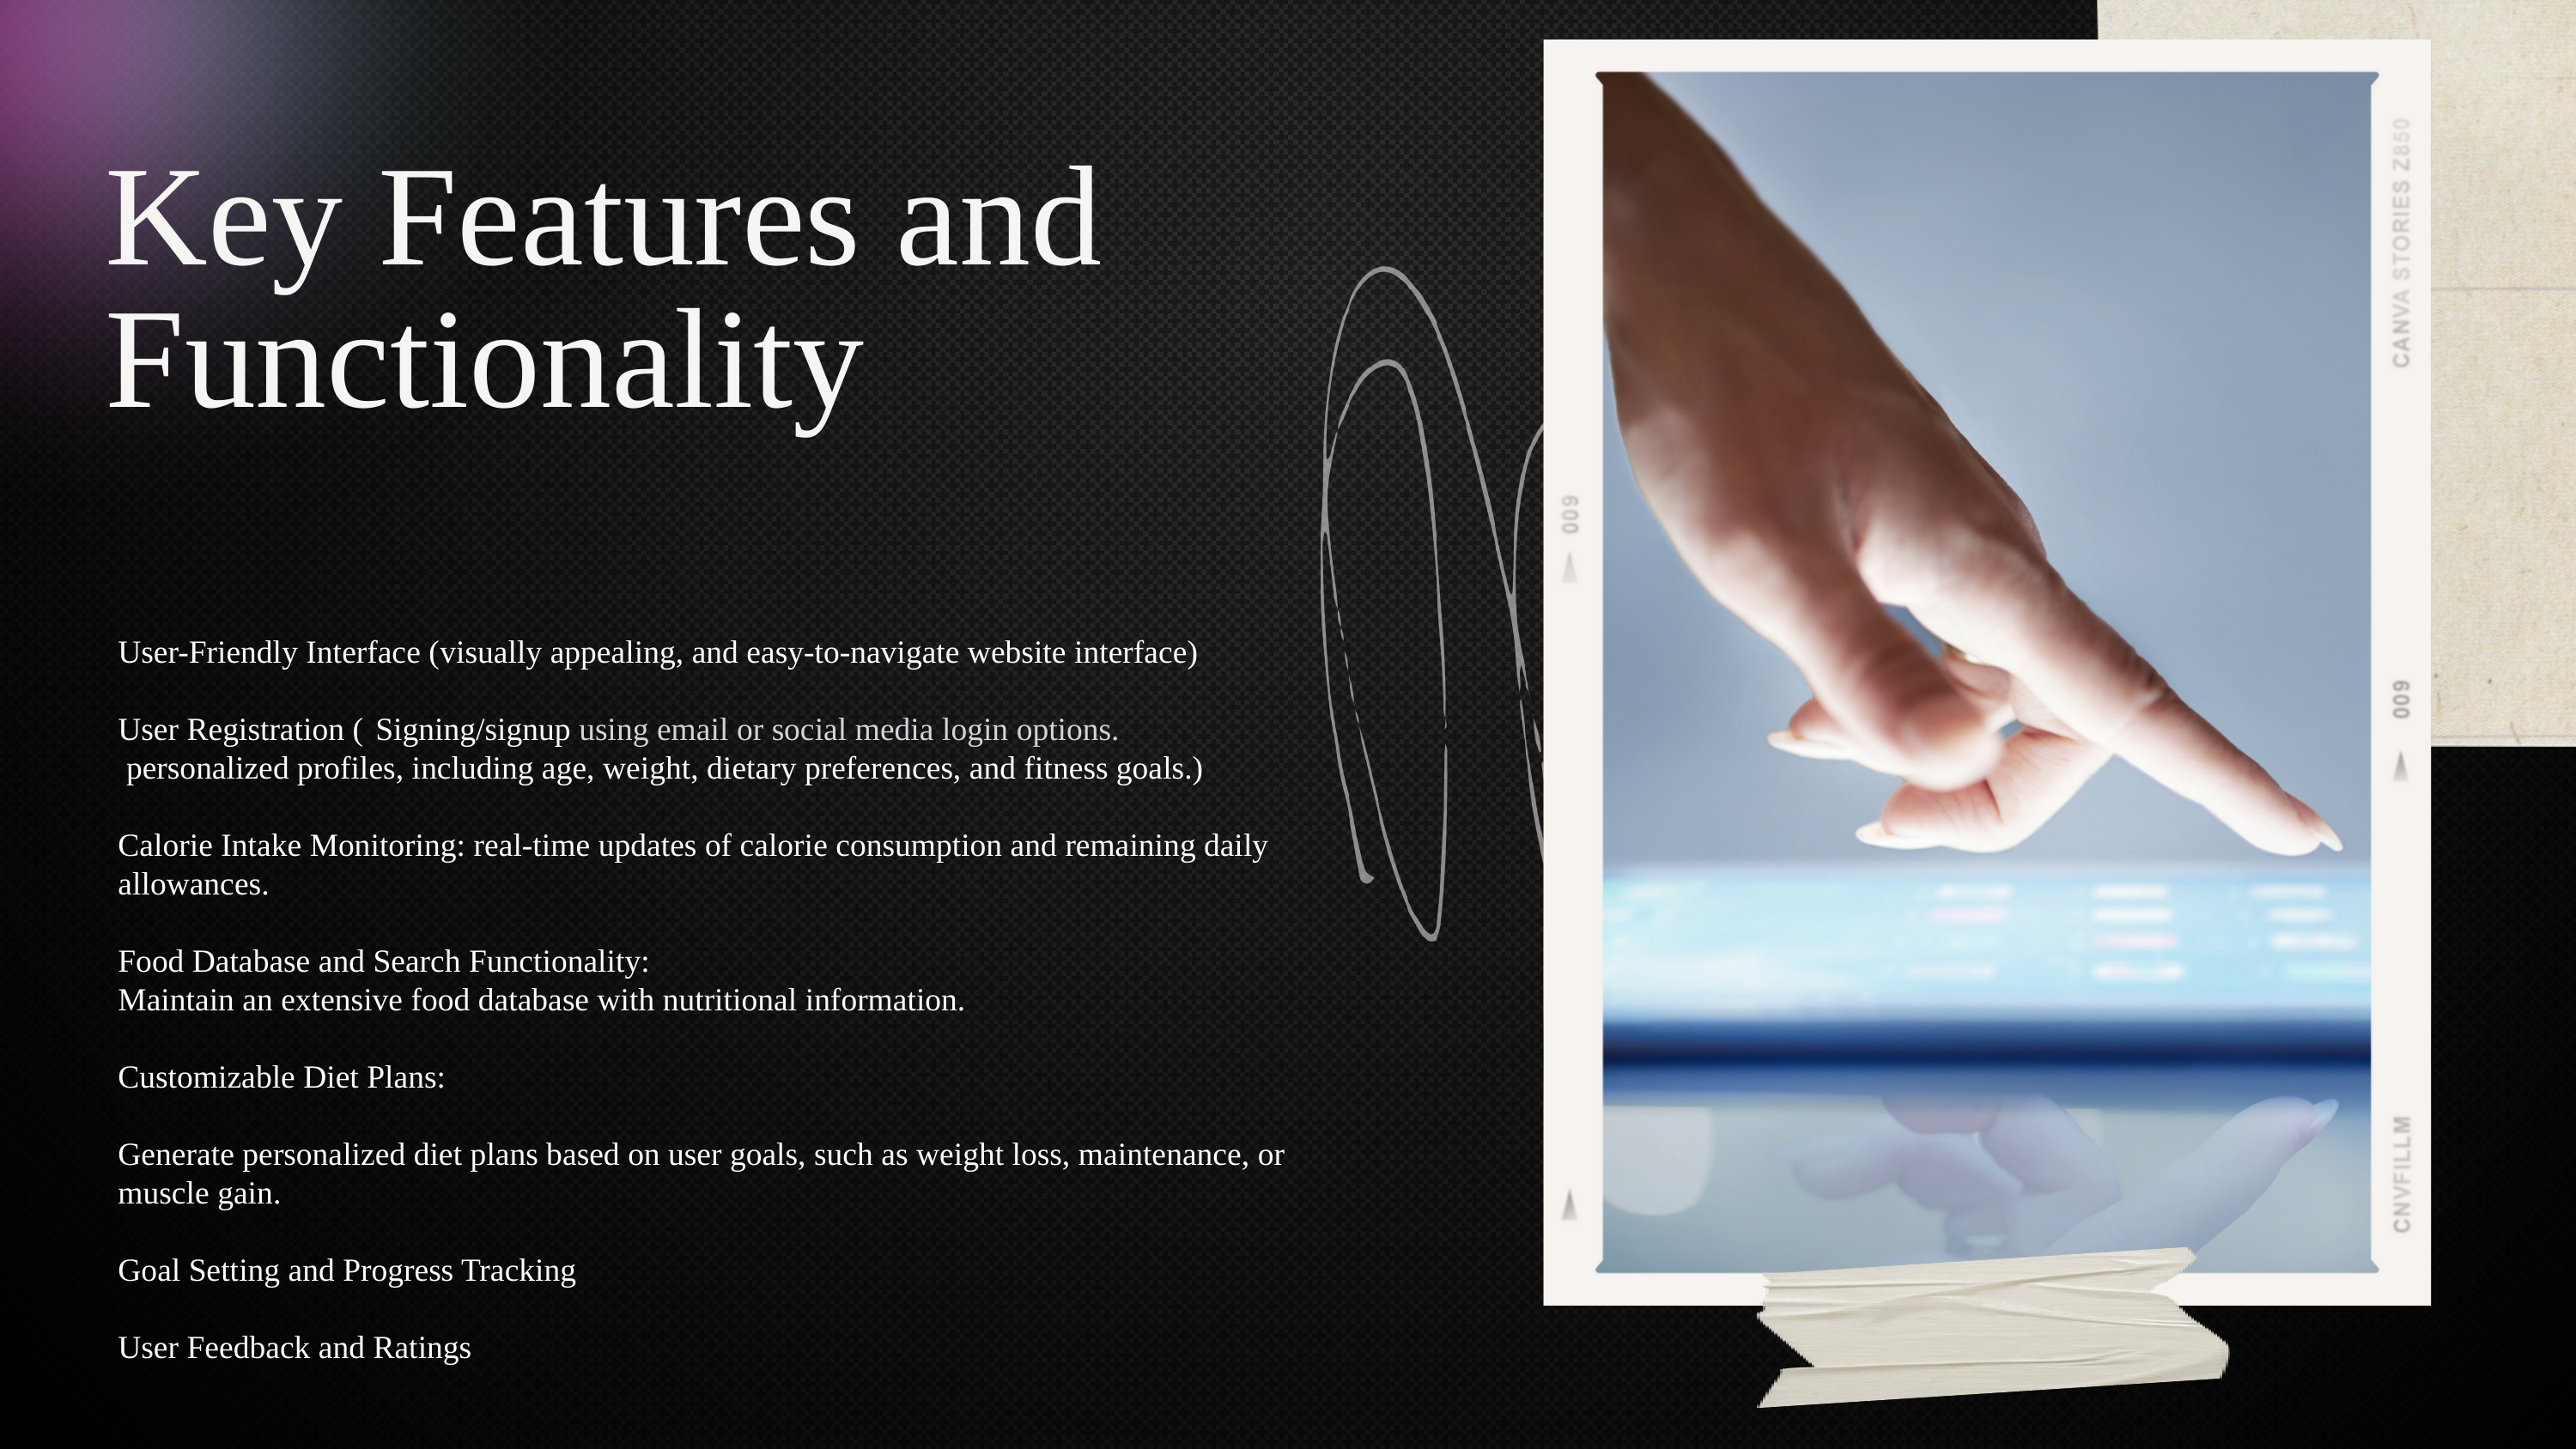

Key Features and Functionality

User-Friendly Interface (visually appealing, and easy-to-navigate website interface)

User Registration (	Signing/signup using email or social media login options.
 personalized profiles, including age, weight, dietary preferences, and fitness goals.)

Calorie Intake Monitoring: real-time updates of calorie consumption and remaining daily allowances.

Food Database and Search Functionality:
Maintain an extensive food database with nutritional information.

Customizable Diet Plans:

Generate personalized diet plans based on user goals, such as weight loss, maintenance, or muscle gain.

Goal Setting and Progress Tracking

User Feedback and Ratings